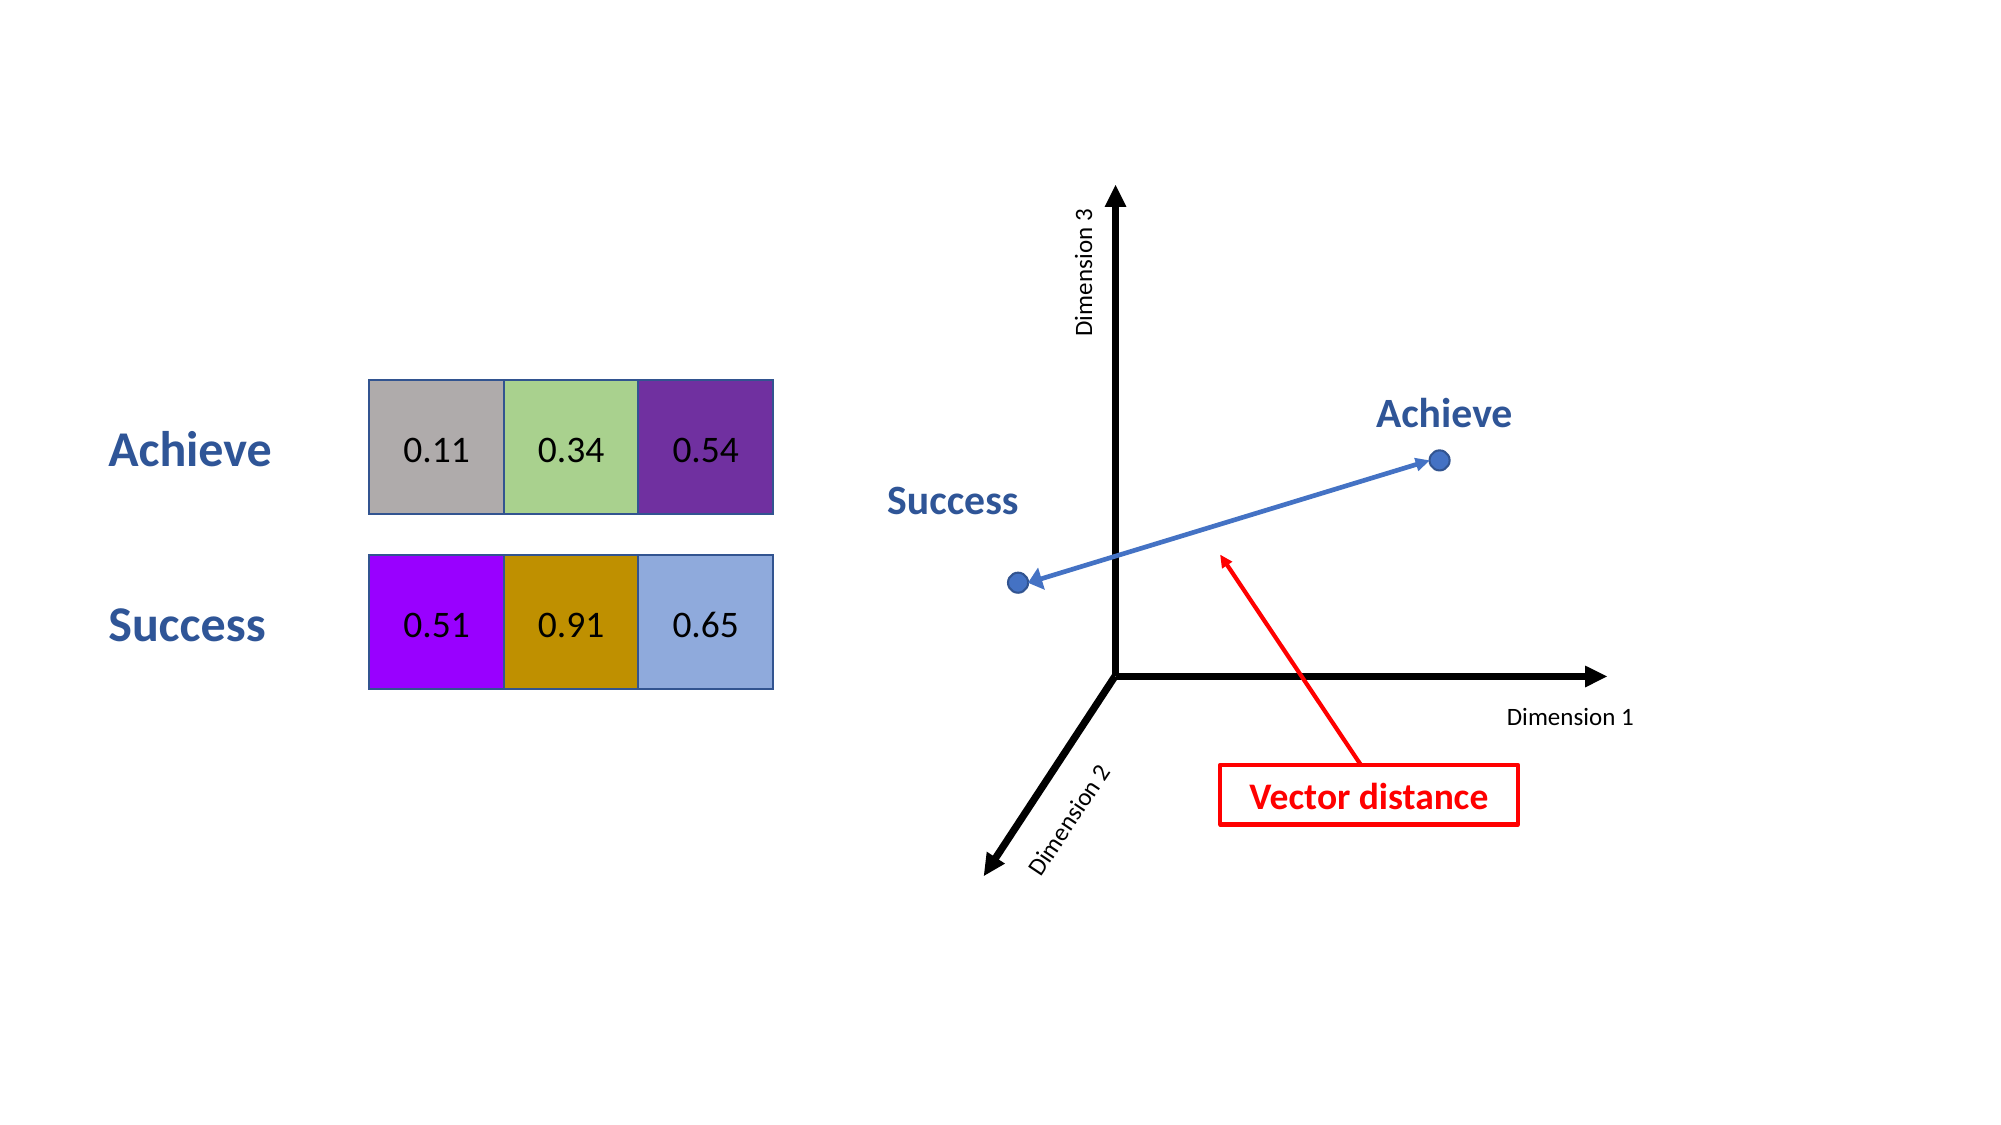

Dimension 3
Achieve

Success

Dimension 1
Dimension 2
0.11
0.34
0.54
Achieve
0.51
0.91
0.65
Success
Vector distance